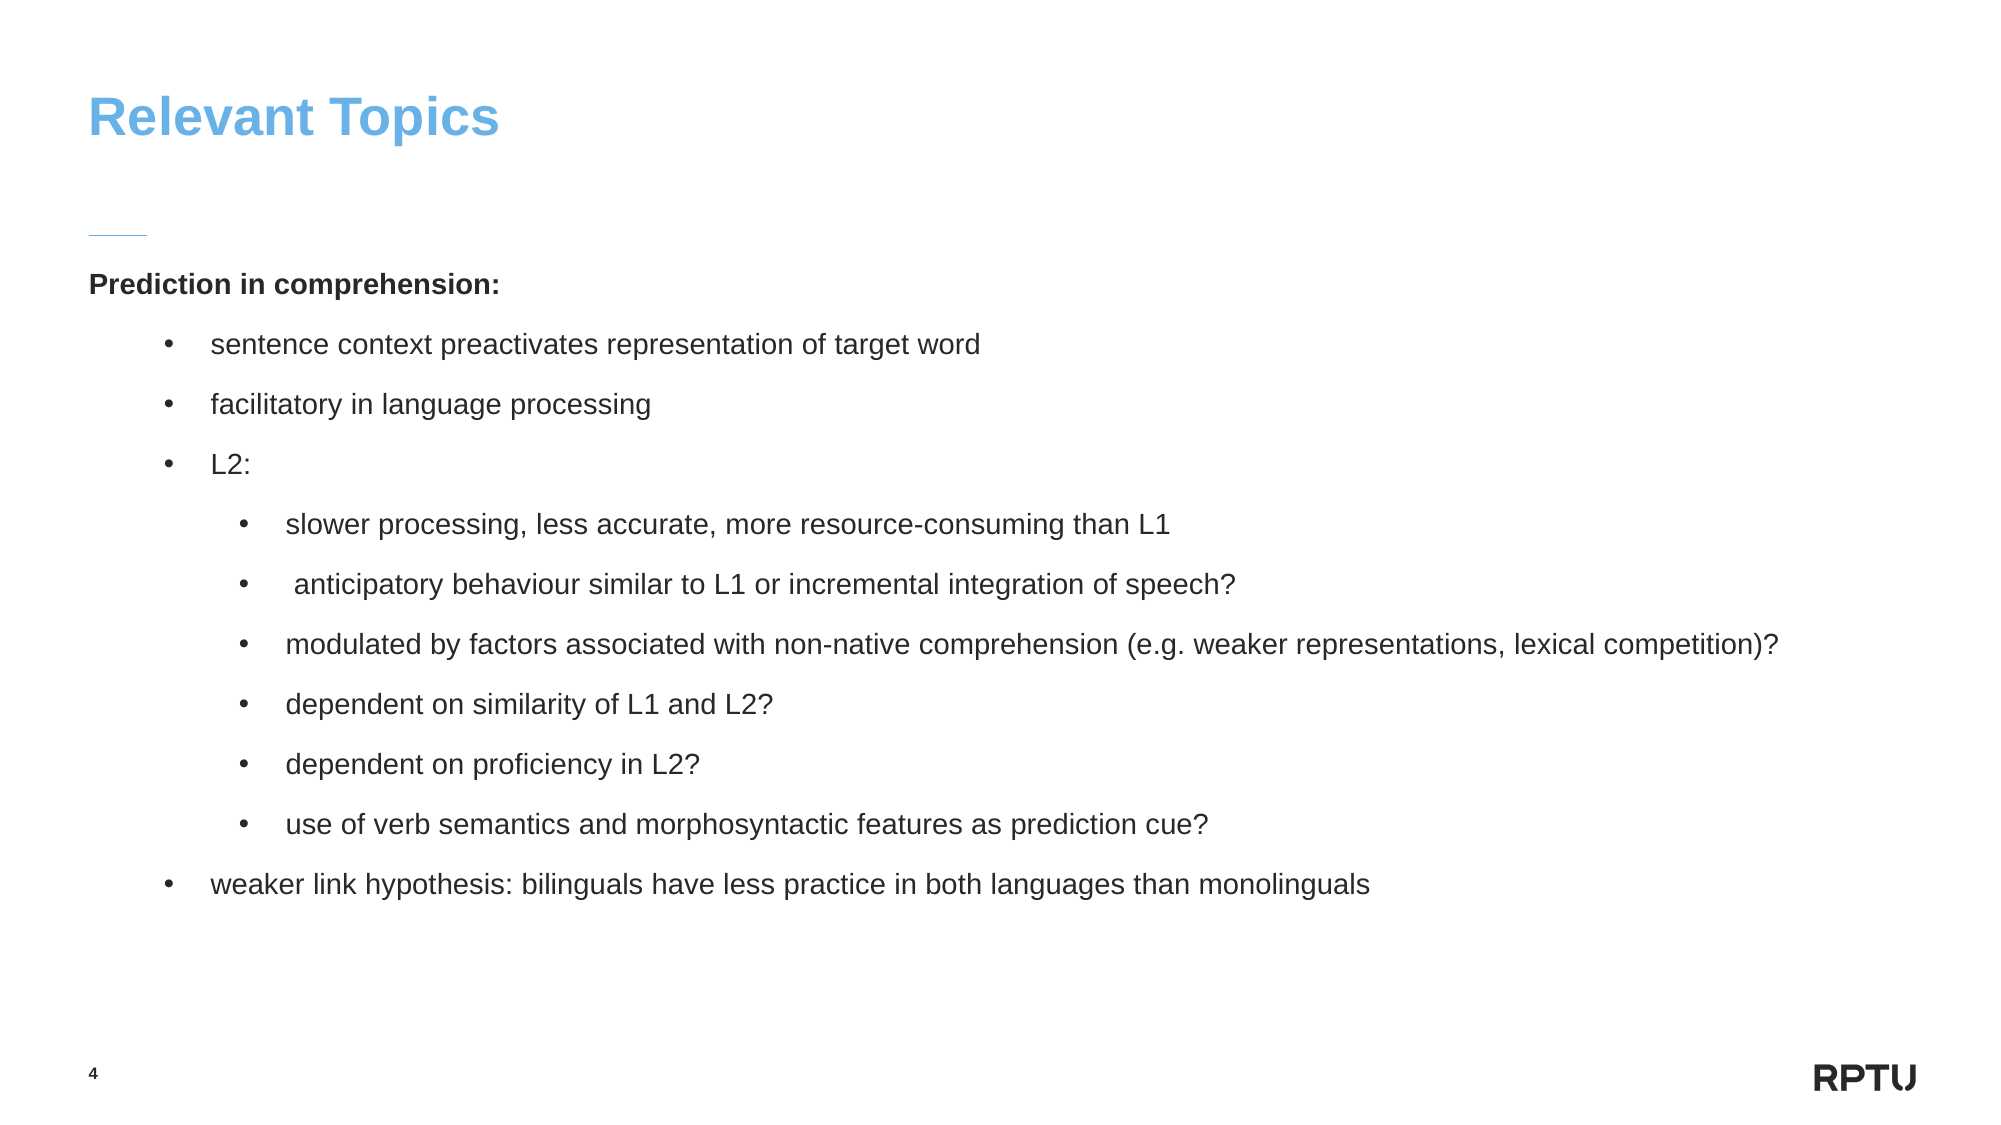

# Relevant Topics
Prediction in comprehension:
sentence context preactivates representation of target word
facilitatory in language processing
L2:
slower processing, less accurate, more resource-consuming than L1
 anticipatory behaviour similar to L1 or incremental integration of speech?
modulated by factors associated with non-native comprehension (e.g. weaker representations, lexical competition)?
dependent on similarity of L1 and L2?
dependent on proficiency in L2?
use of verb semantics and morphosyntactic features as prediction cue?
weaker link hypothesis: bilinguals have less practice in both languages than monolinguals

4